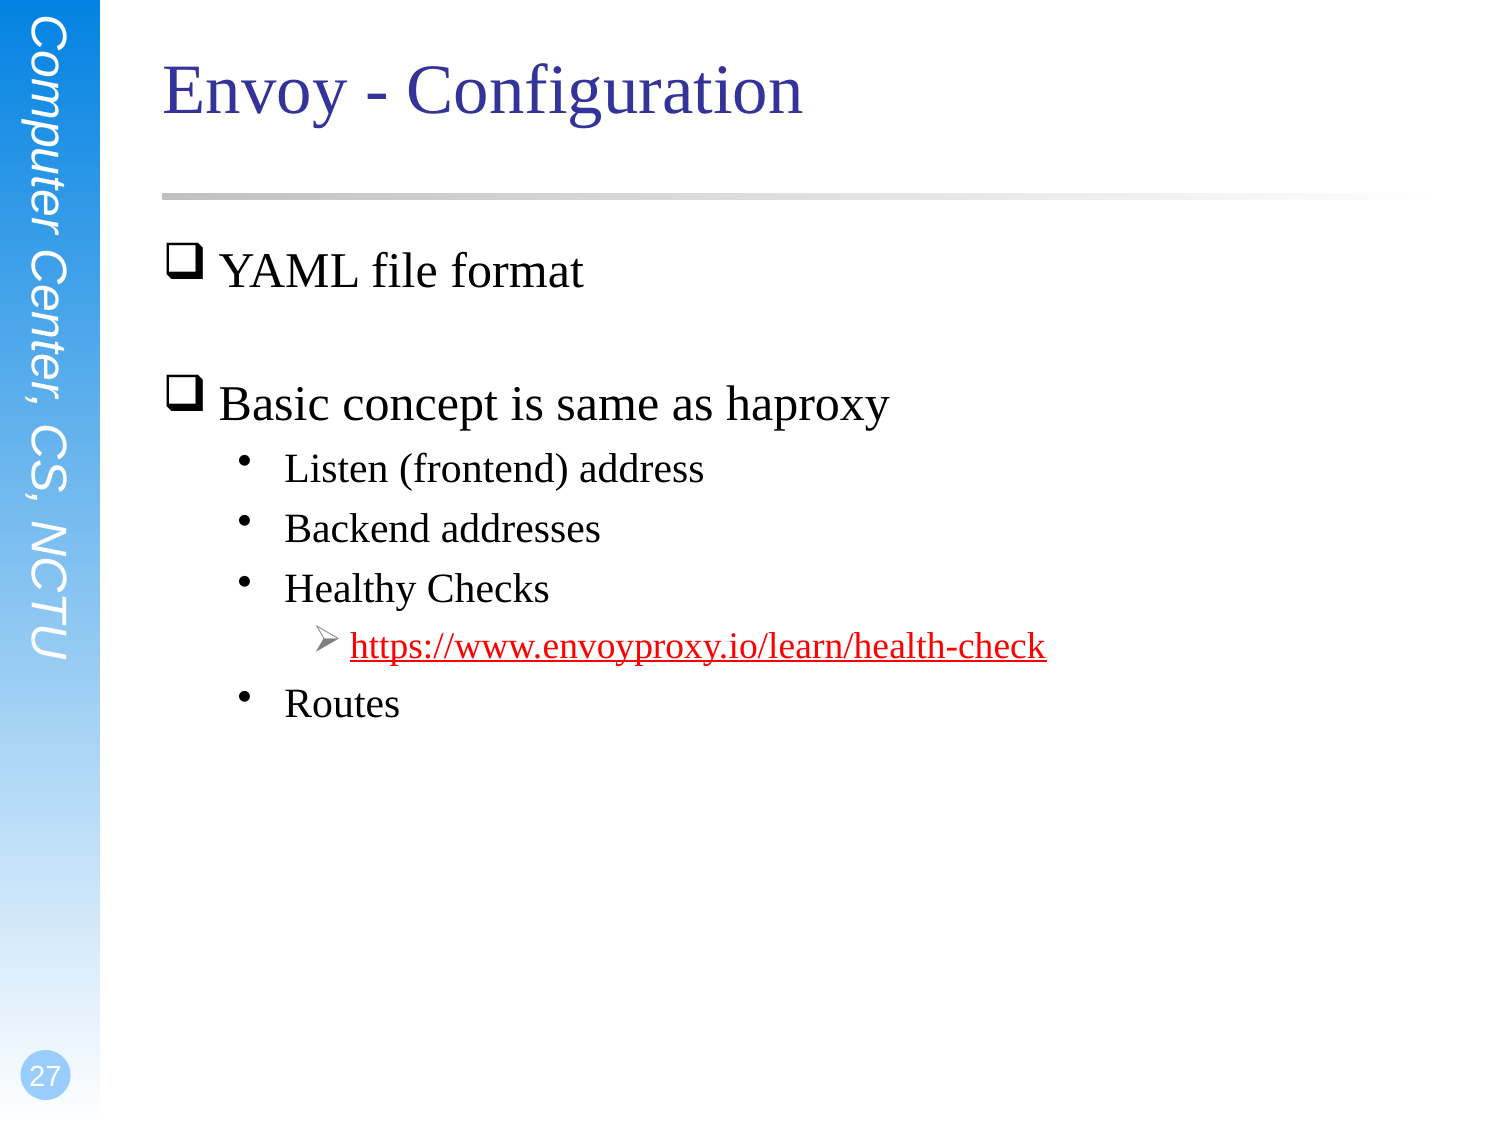

# Envoy - Configuration
YAML file format
Basic concept is same as haproxy
Listen (frontend) address
Backend addresses
Healthy Checks
https://www.envoyproxy.io/learn/health-check
Routes